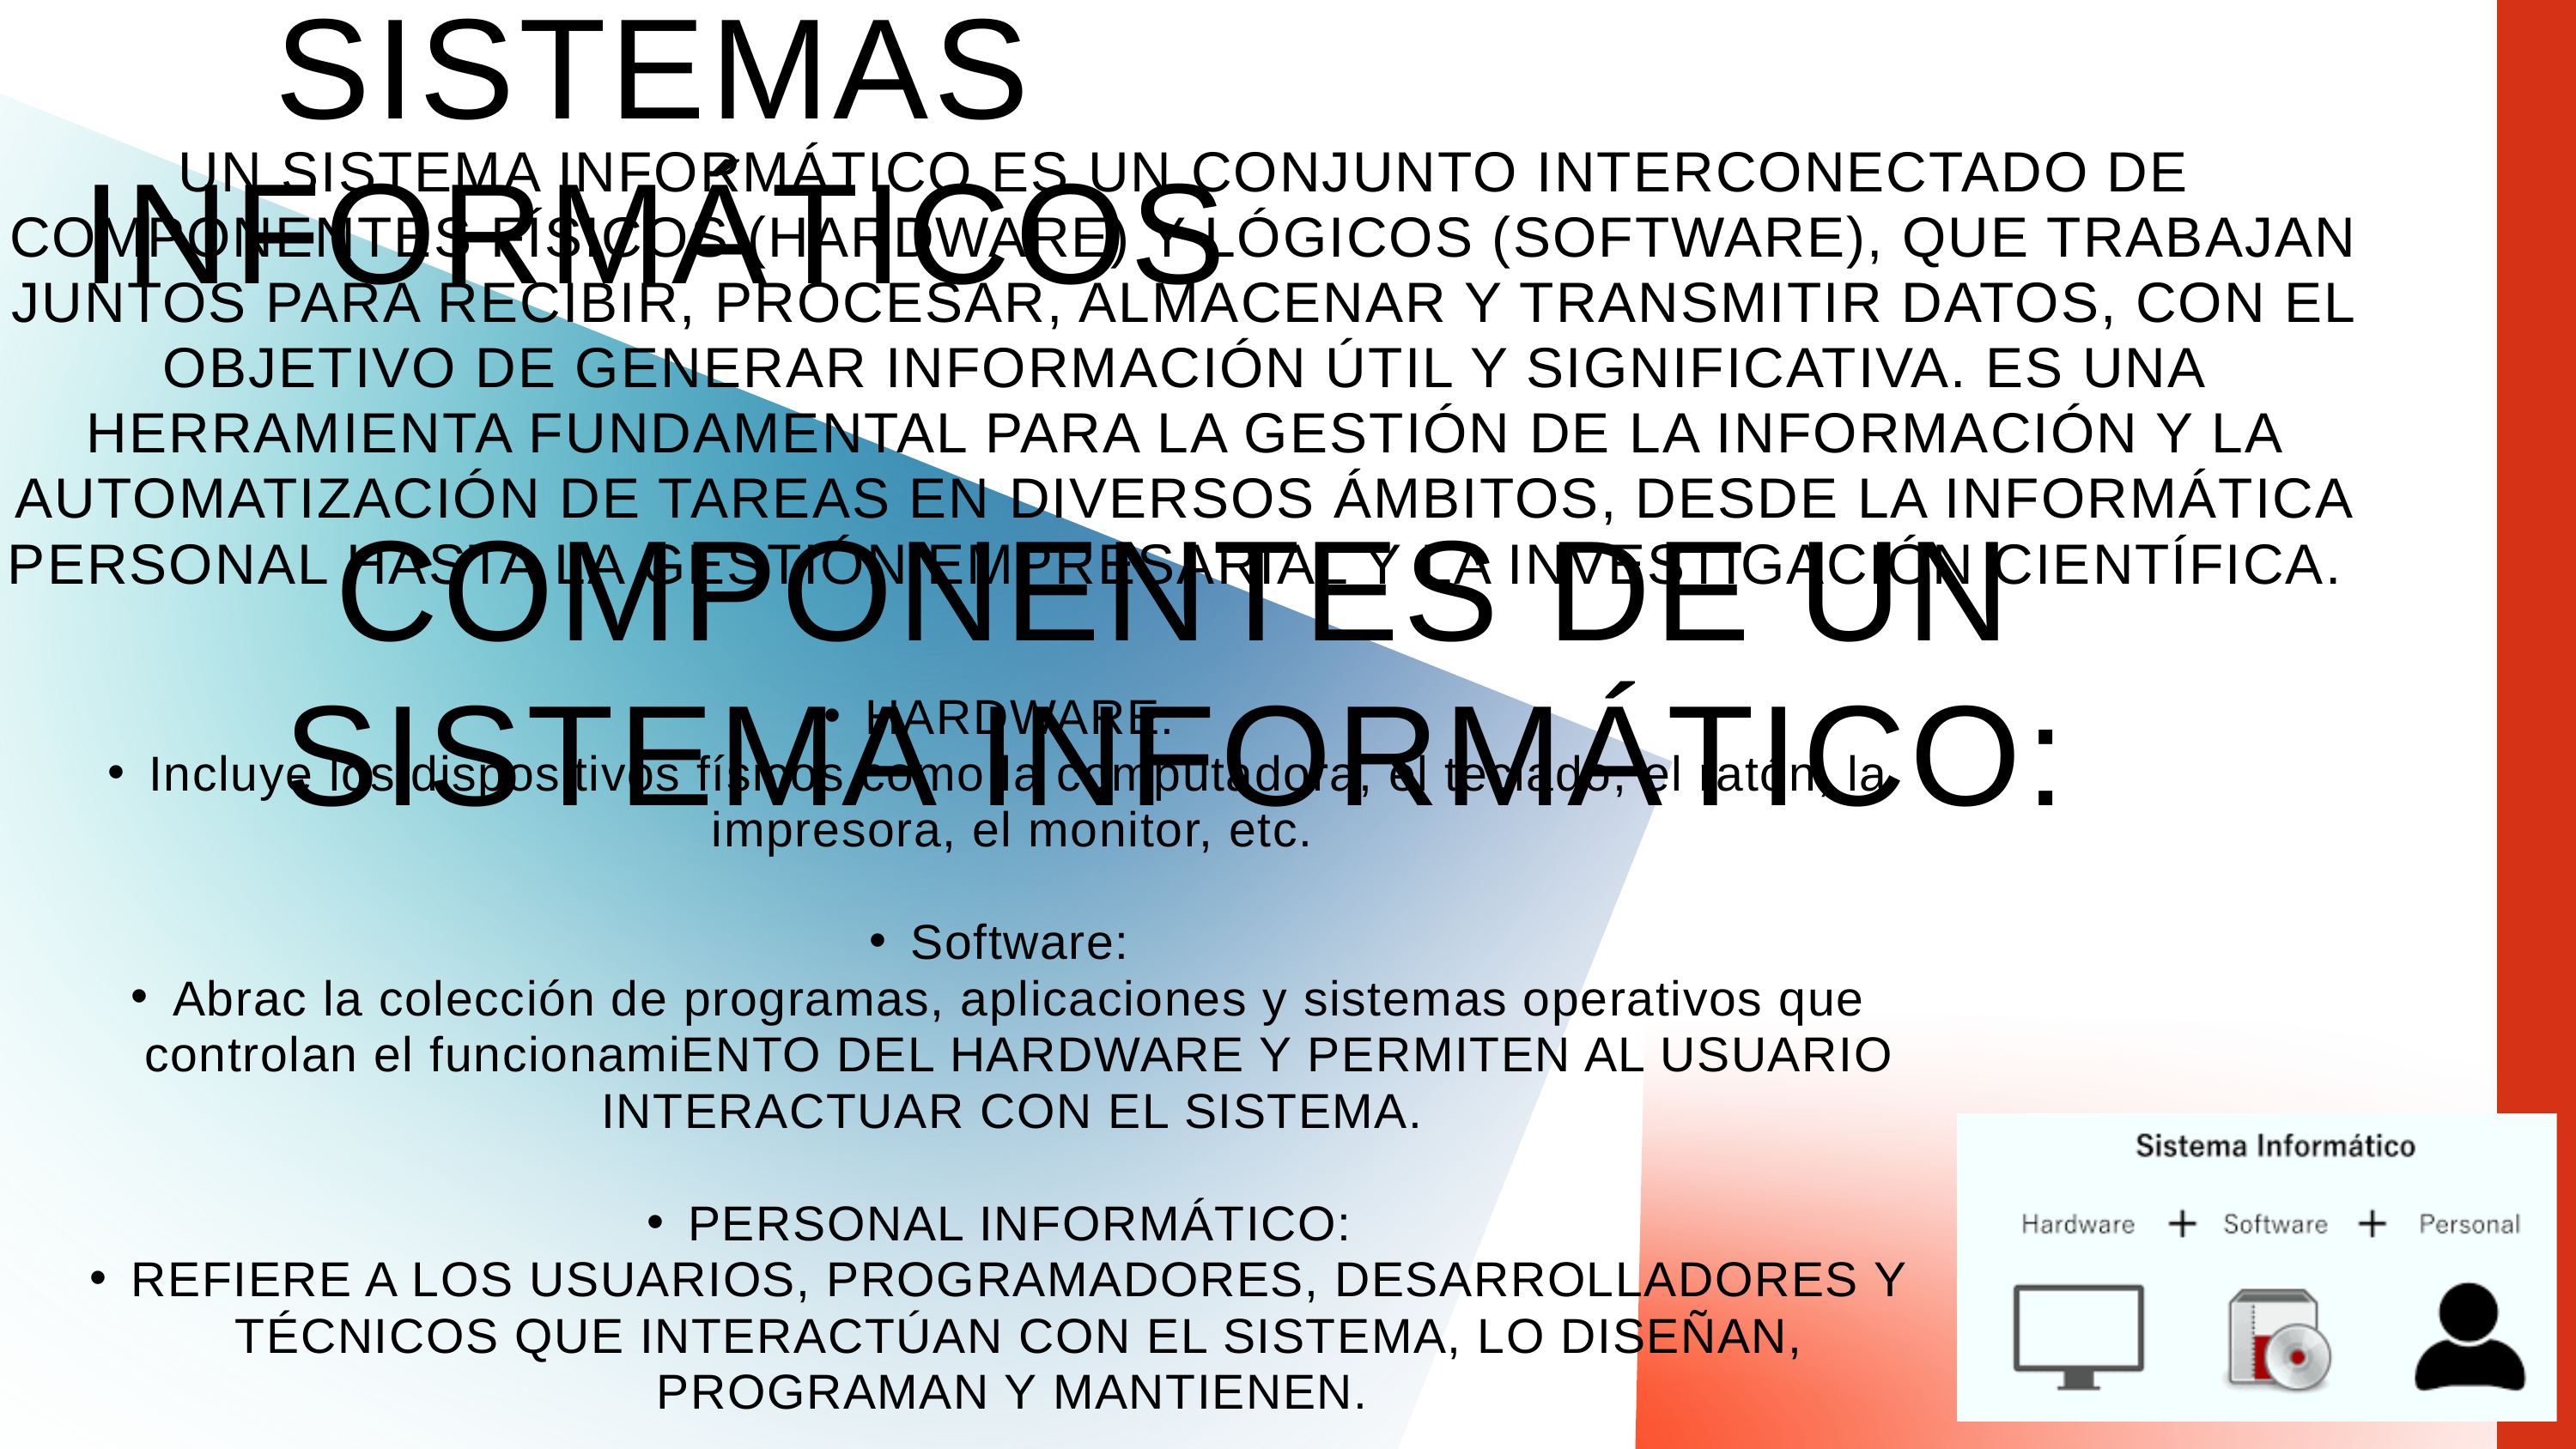

SISTEMAS INFORMÁTICOS
UN SISTEMA INFORMÁTICO ES UN CONJUNTO INTERCONECTADO DE COMPONENTES FÍSICOS (HARDWARE) Y LÓGICOS (SOFTWARE), QUE TRABAJAN JUNTOS PARA RECIBIR, PROCESAR, ALMACENAR Y TRANSMITIR DATOS, CON EL OBJETIVO DE GENERAR INFORMACIÓN ÚTIL Y SIGNIFICATIVA. ES UNA HERRAMIENTA FUNDAMENTAL PARA LA GESTIÓN DE LA INFORMACIÓN Y LA AUTOMATIZACIÓN DE TAREAS EN DIVERSOS ÁMBITOS, DESDE LA INFORMÁTICA PERSONAL HASTA LA GESTIÓN EMPRESARIAL Y LA INVESTIGACIÓN CIENTÍFICA.

COMPONENTES DE UN SISTEMA INFORMÁTICO:
HARDWARE:
Incluye los dispositivos físicos como la computadora, el teclado, el ratón, la impresora, el monitor, etc.

Software:
Abrac la colección de programas, aplicaciones y sistemas operativos que controlan el funcionamiENTO DEL HARDWARE Y PERMITEN AL USUARIO INTERACTUAR CON EL SISTEMA.

PERSONAL INFORMÁTICO:
REFIERE A LOS USUARIOS, PROGRAMADORES, DESARROLLADORES Y TÉCNICOS QUE INTERACTÚAN CON EL SISTEMA, LO DISEÑAN, PROGRAMAN Y MANTIENEN.